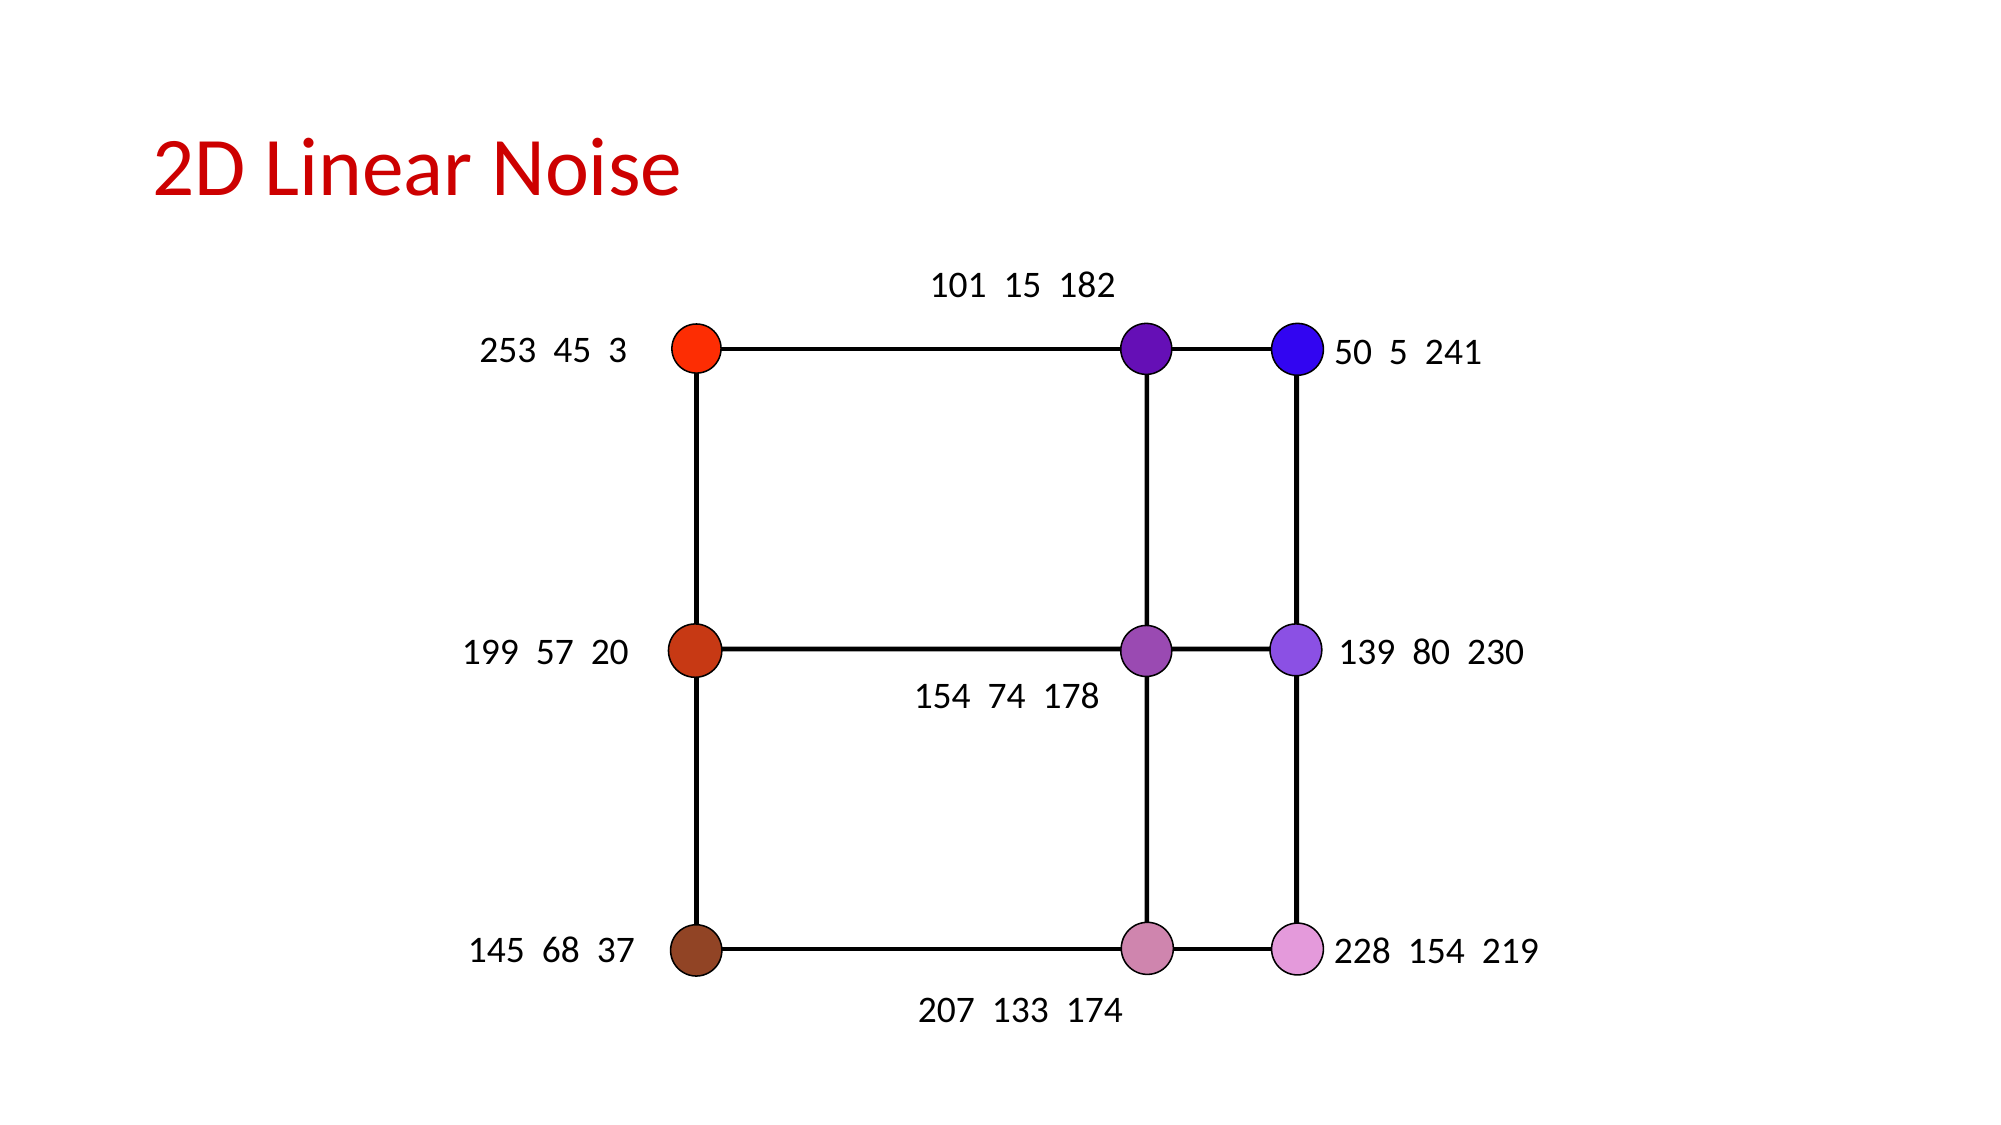

# 2D Linear Noise
101  15  182

207  133  174
253  45  3
50  5  241

199  57  20
139  80  230

154  74  178
145  68  37
228  154  219